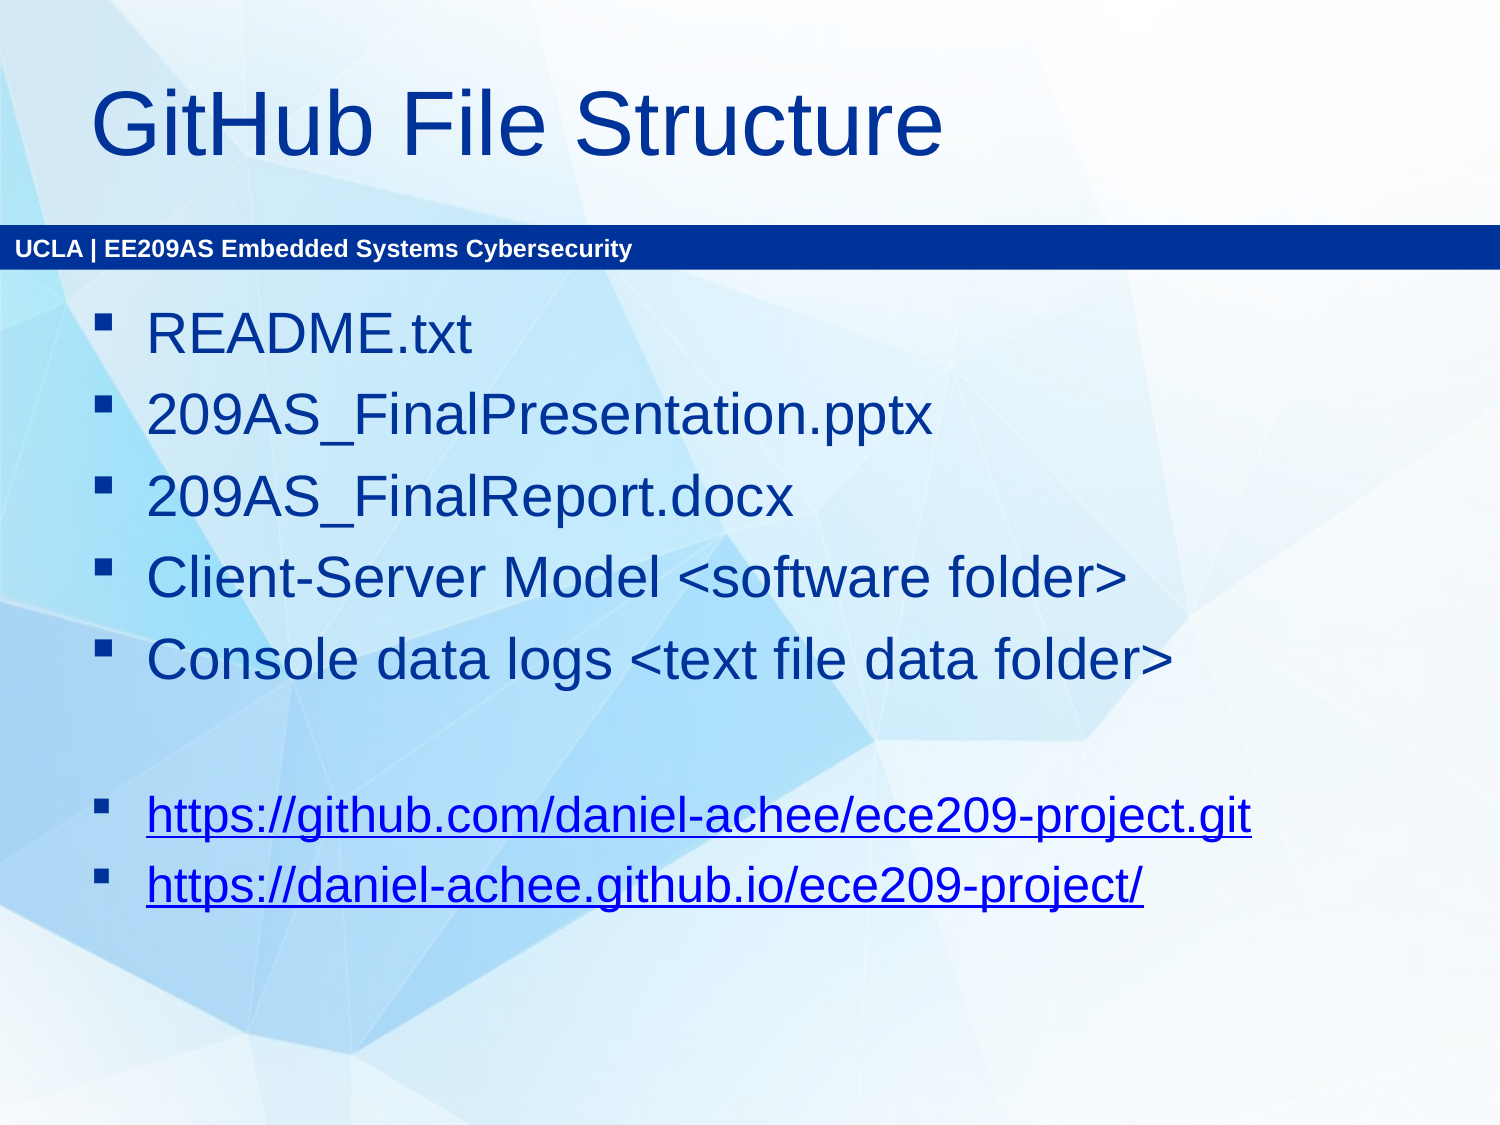

# GitHub File Structure
README.txt
209AS_FinalPresentation.pptx
209AS_FinalReport.docx
Client-Server Model <software folder>
Console data logs <text file data folder>

https://github.com/daniel-achee/ece209-project.git
https://daniel-achee.github.io/ece209-project/